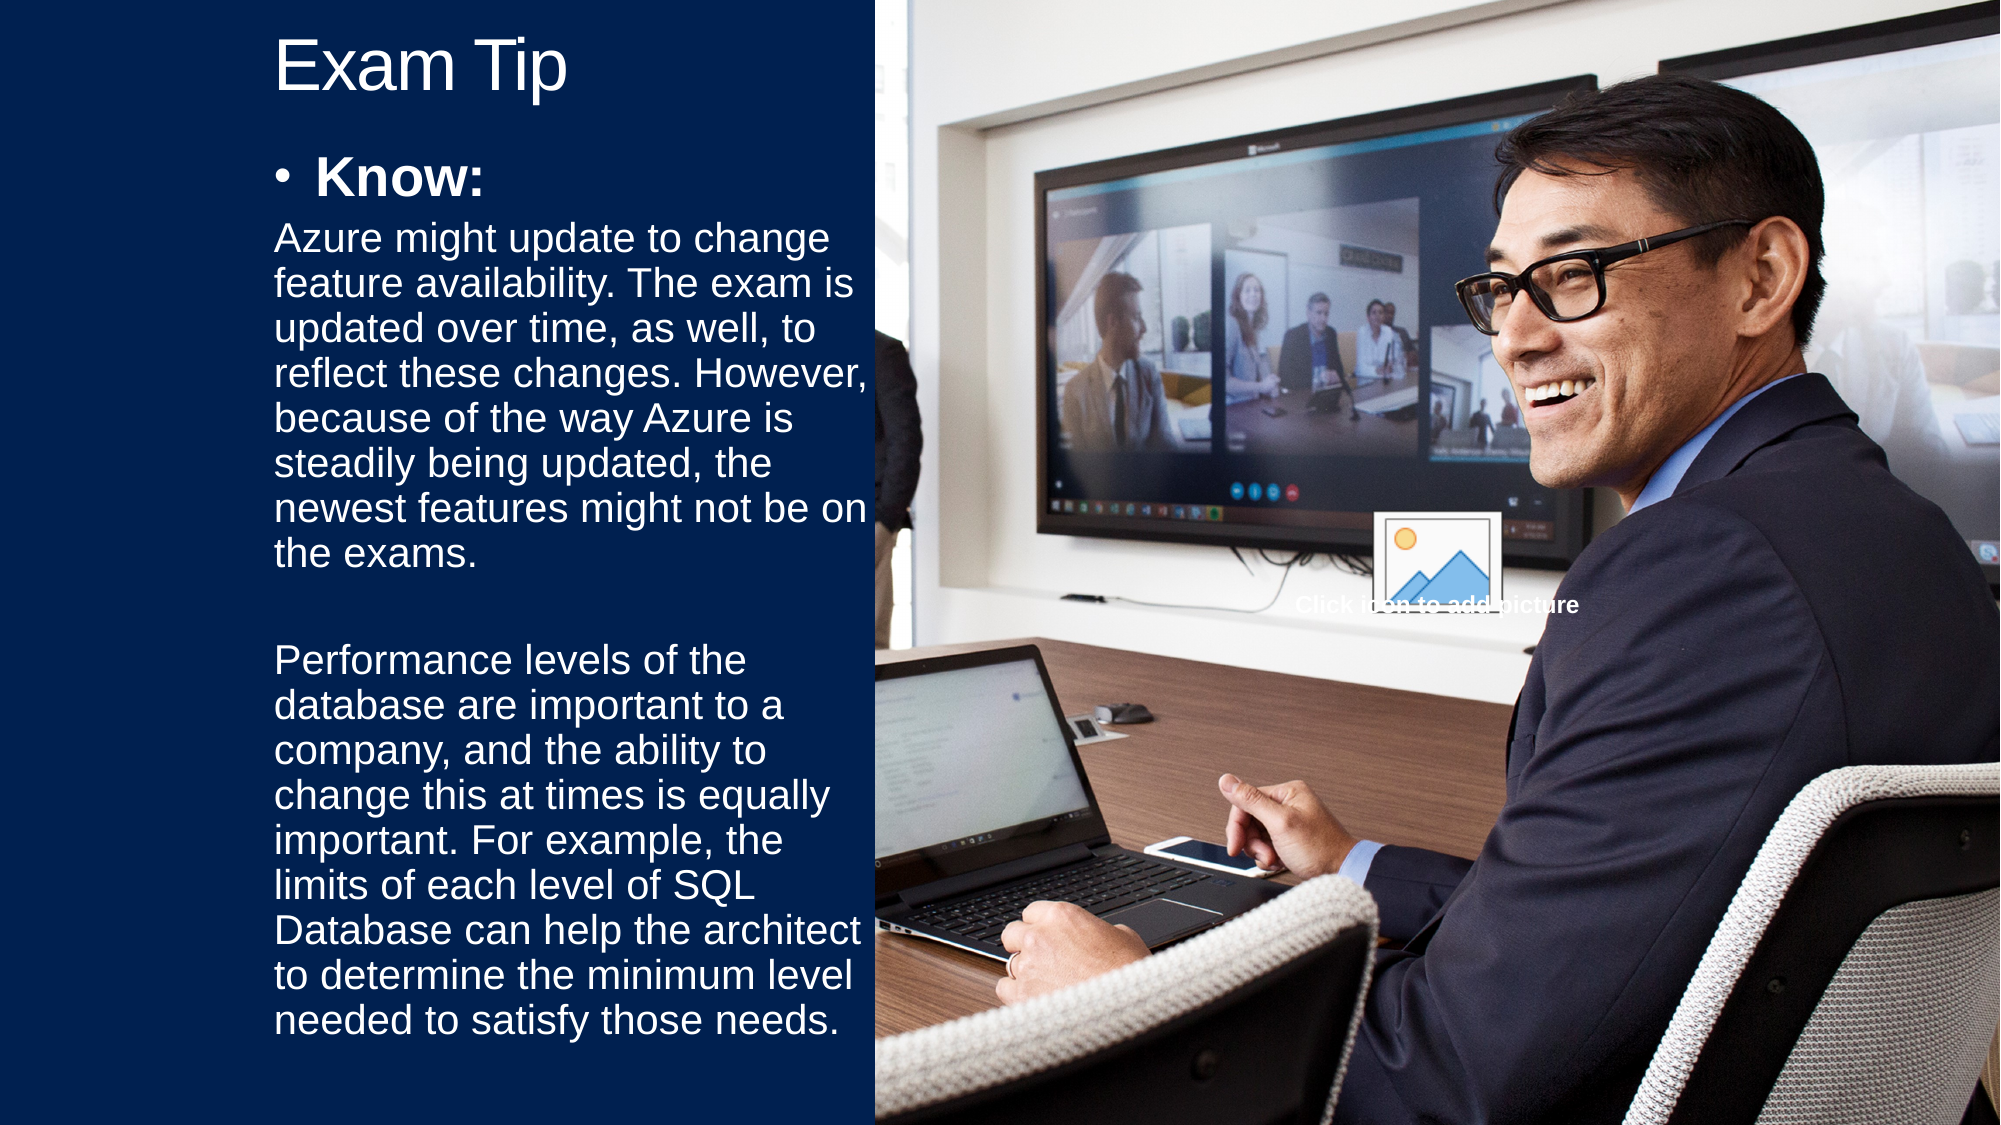

# Exam Tip
Know:
Azure might update to change feature availability. The exam is updated over time, as well, to reflect these changes. However, because of the way Azure is steadily being updated, the newest features might not be on the exams.

Performance levels of the database are important to a company, and the ability to change this at times is equally important. For example, the limits of each level of SQL Database can help the architect to determine the minimum level needed to satisfy those needs.

 https://docs.microsoft.com/en-us/azure/storage/storage-premium-storage#scalability-and-performance-targets